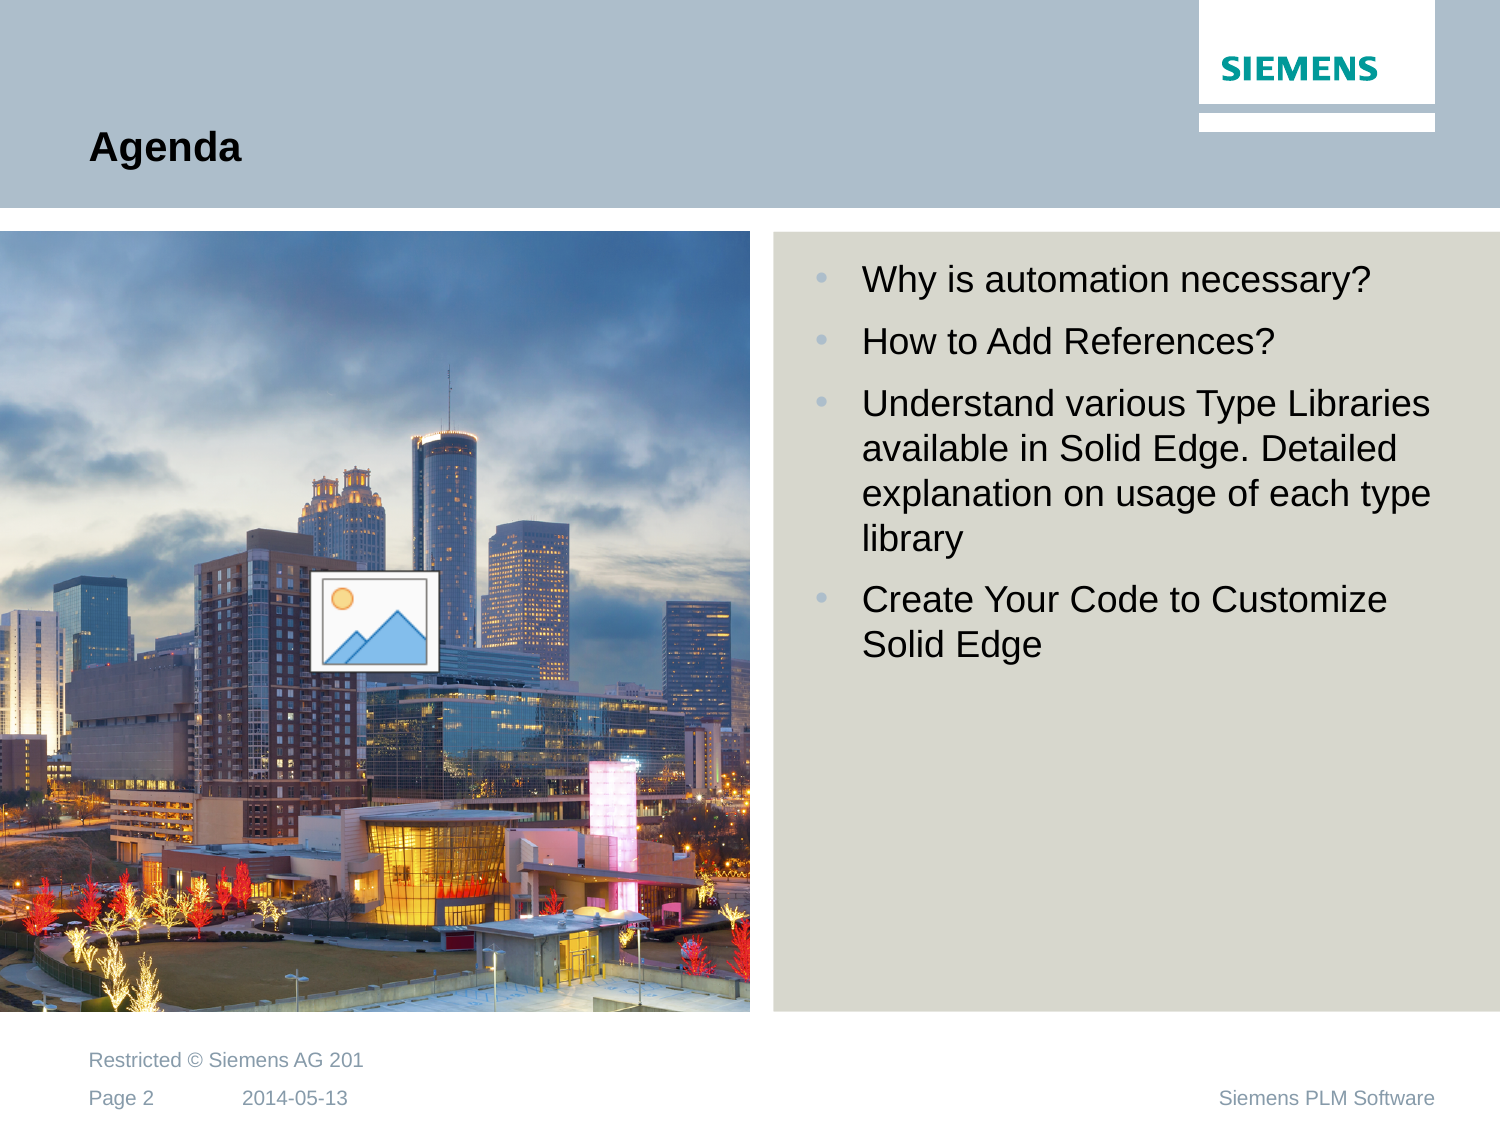

# Agenda

Why is automation necessary?
How to Add References?
Understand various Type Libraries available in Solid Edge. Detailed explanation on usage of each type library
Create Your Code to Customize Solid Edge